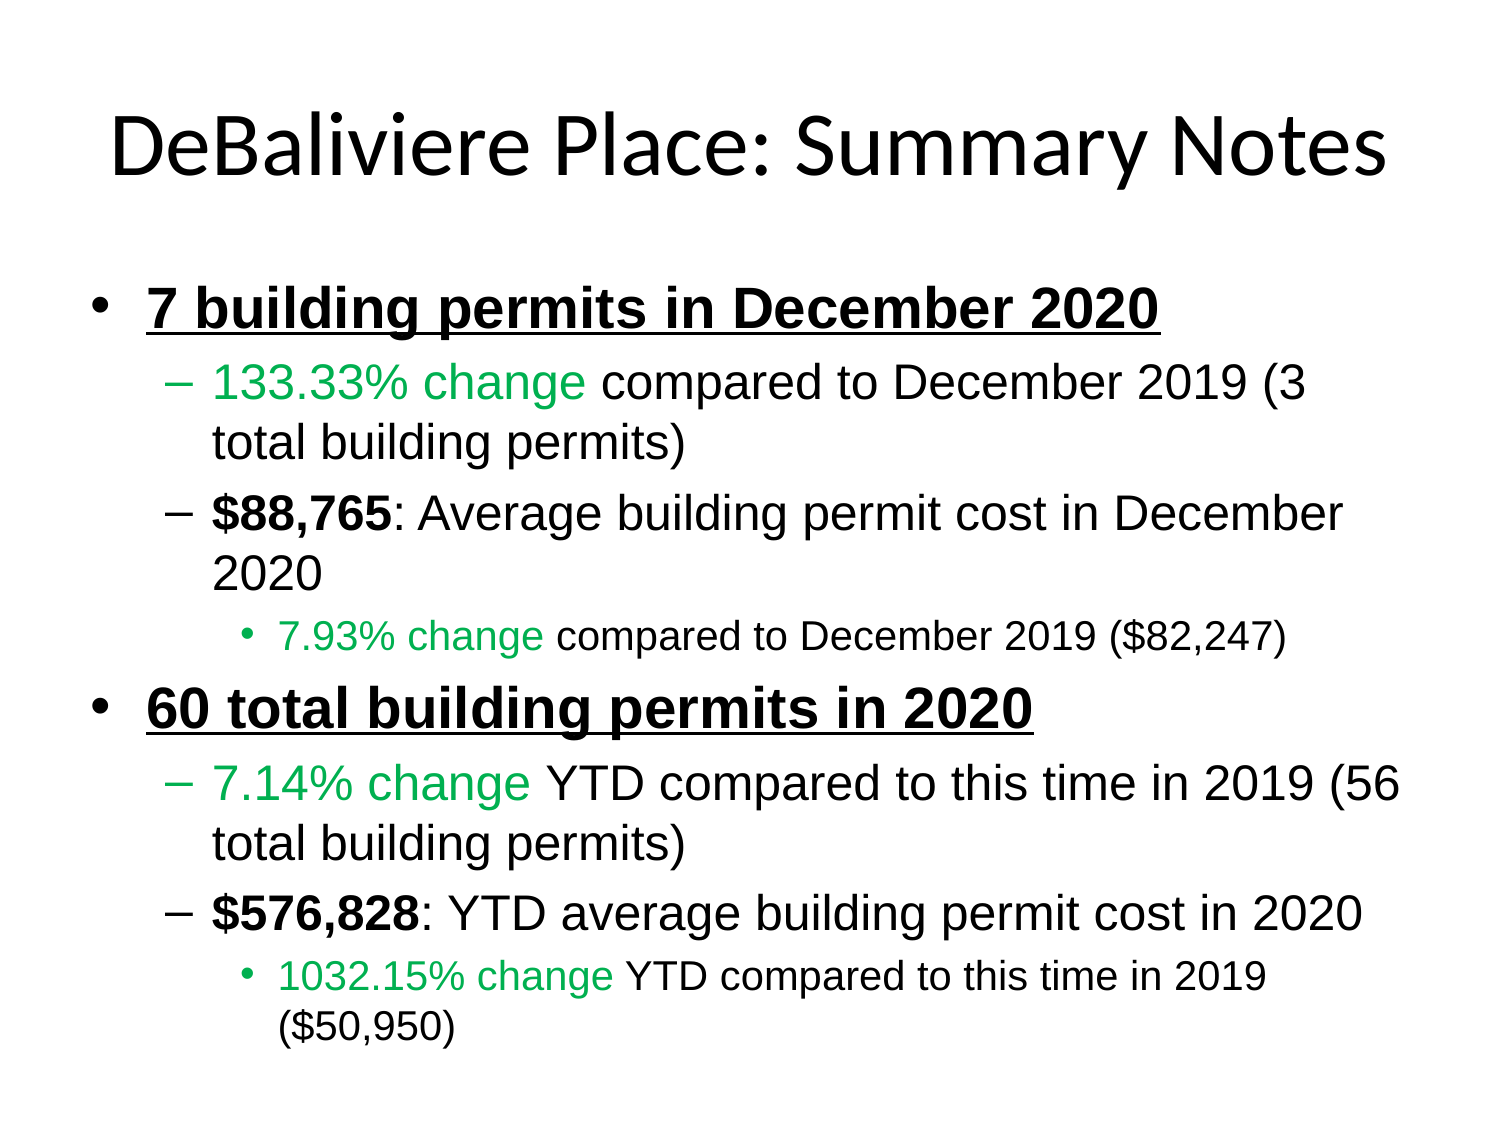

# DeBaliviere Place: Summary Notes
7 building permits in December 2020
133.33% change compared to December 2019 (3 total building permits)
$88,765: Average building permit cost in December 2020
7.93% change compared to December 2019 ($82,247)
60 total building permits in 2020
7.14% change YTD compared to this time in 2019 (56 total building permits)
$576,828: YTD average building permit cost in 2020
1032.15% change YTD compared to this time in 2019 ($50,950)